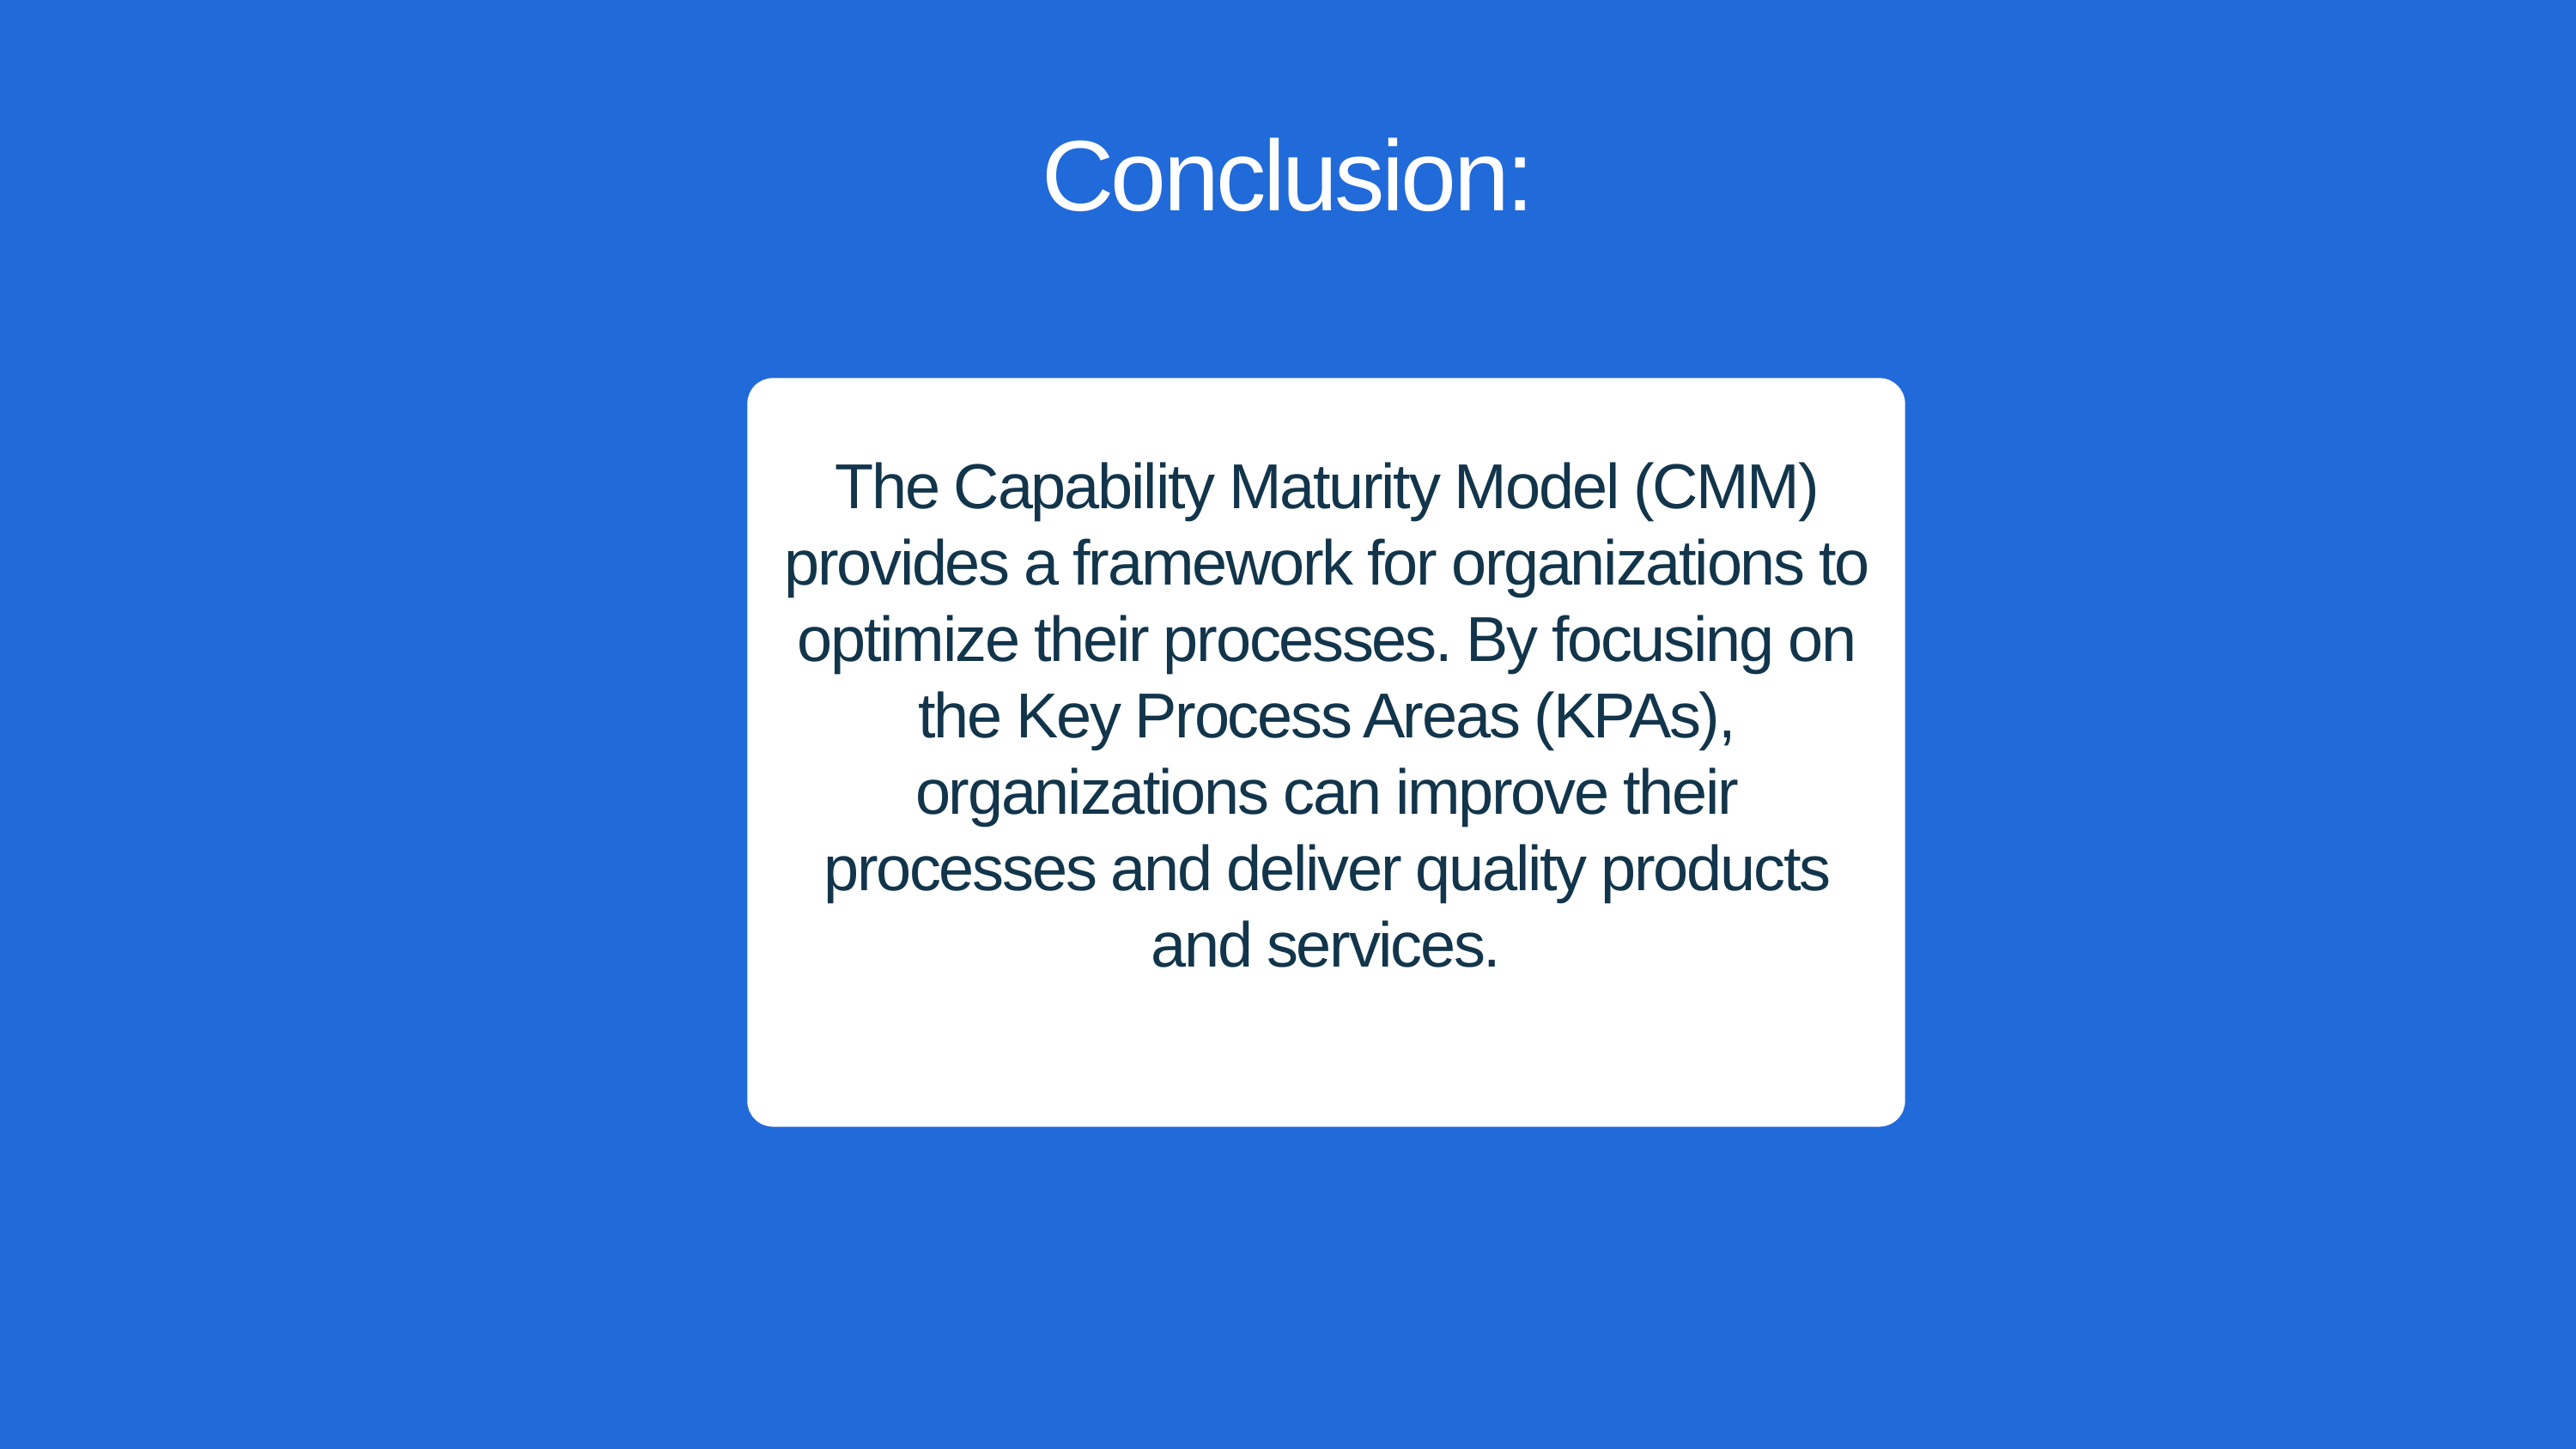

Conclusion:

The Capability Maturity Model (CMM) provides a framework for organizations to optimize their processes. By focusing on the Key Process Areas (KPAs), organizations can improve their processes and deliver quality products and services.